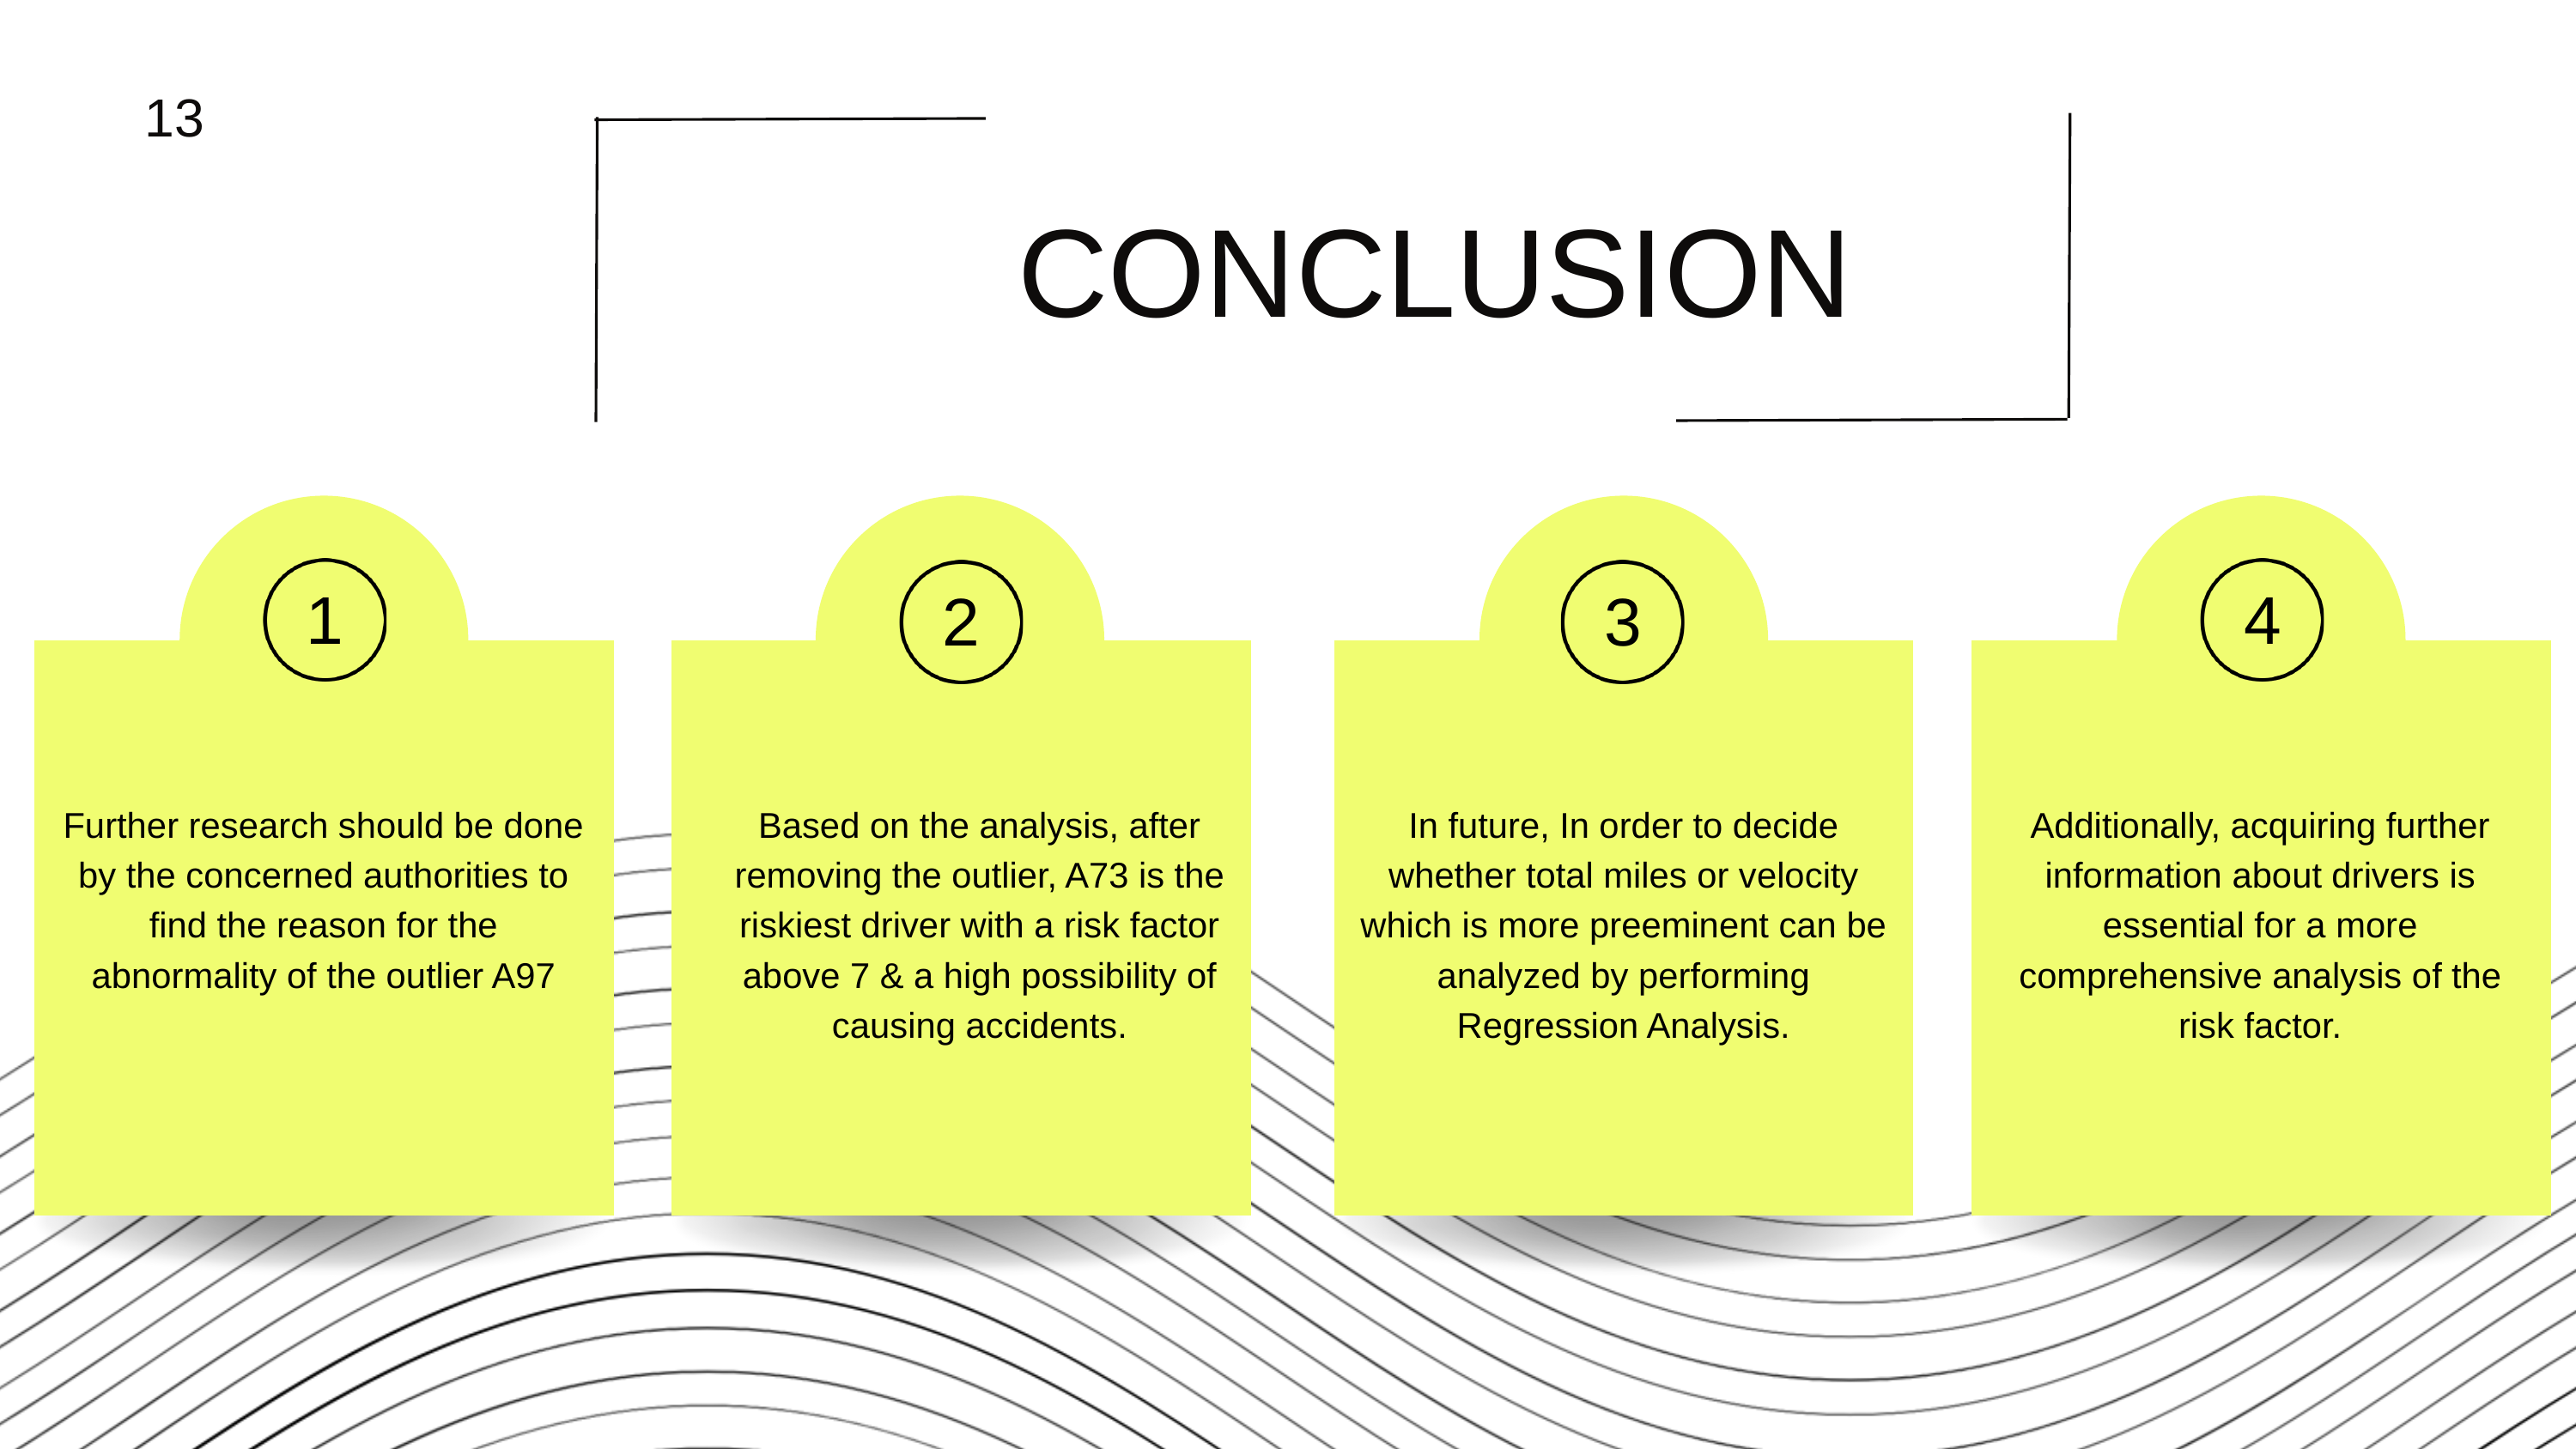

13

CONCLUSION

1
4
2
3

Further research should be done by the concerned authorities to find the reason for the abnormality of the outlier A97
Based on the analysis, after removing the outlier, A73 is the riskiest driver with a risk factor above 7 & a high possibility of causing accidents.
In future, In order to decide whether total miles or velocity which is more preeminent can be analyzed by performing Regression Analysis.
Additionally, acquiring further information about drivers is essential for a more comprehensive analysis of the risk factor.